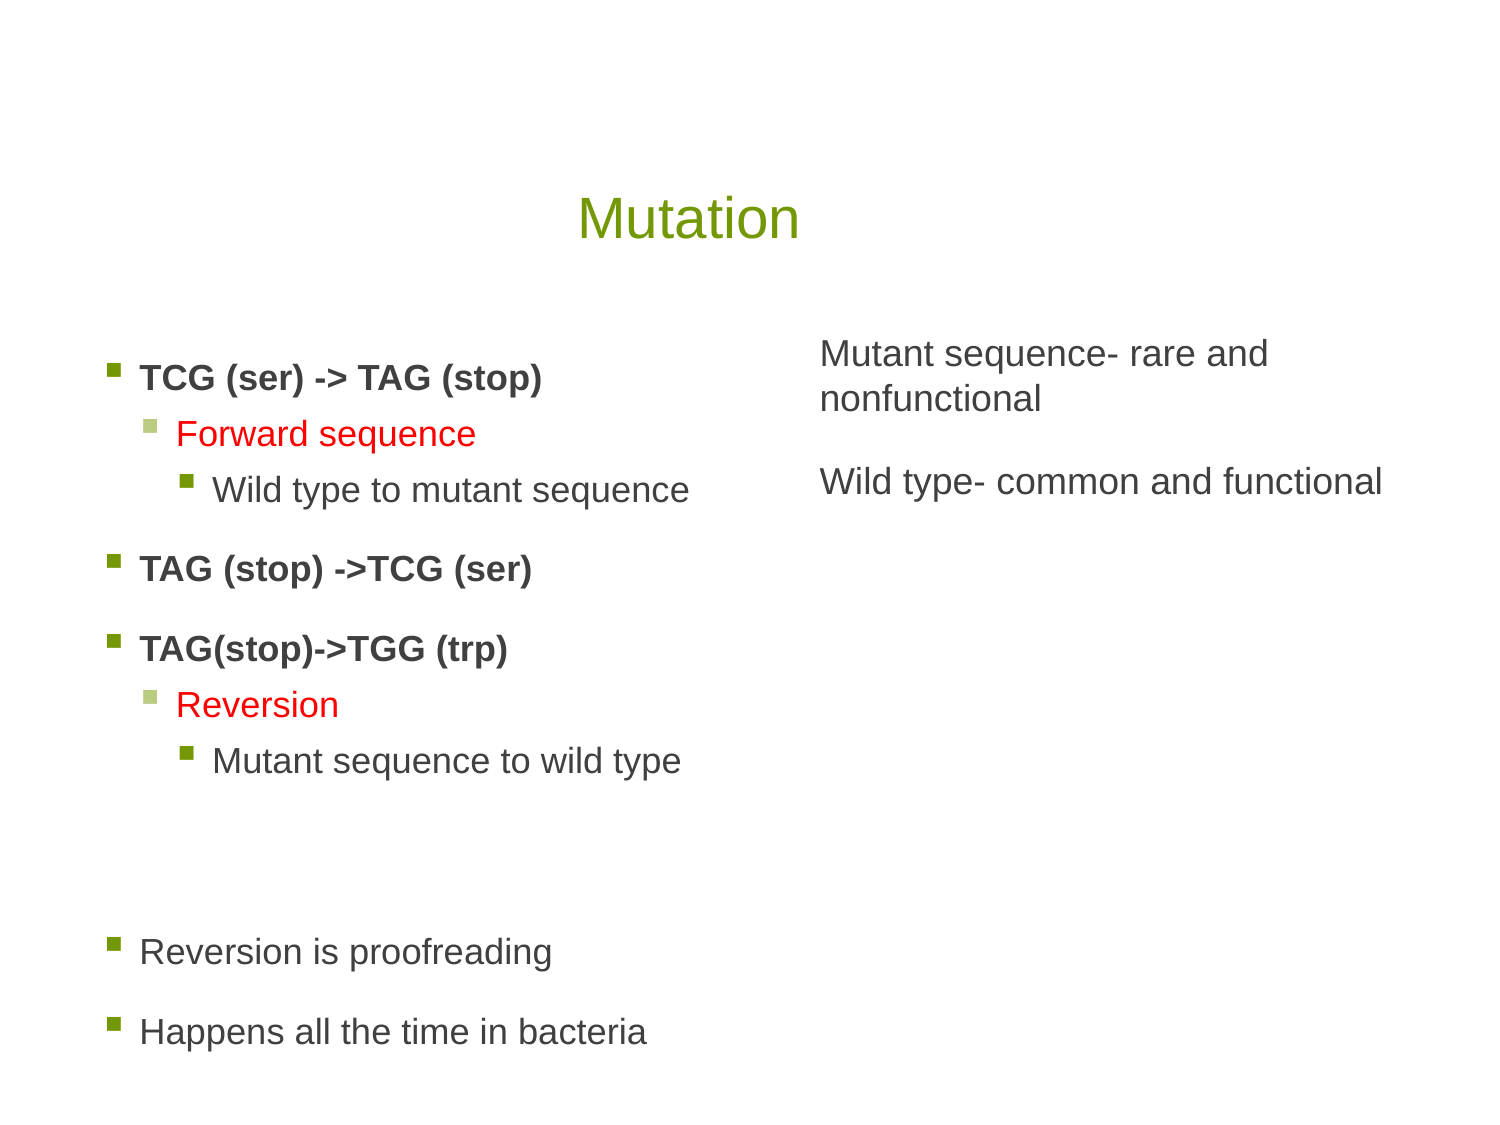

# Mutation
Mutant sequence- rare and nonfunctional
Wild type- common and functional

TCG (ser) -> TAG (stop)
Forward sequence
Wild type to mutant sequence
TAG (stop) ->TCG (ser)
TAG(stop)->TGG (trp)
Reversion
Mutant sequence to wild type

Reversion is proofreading
Happens all the time in bacteria